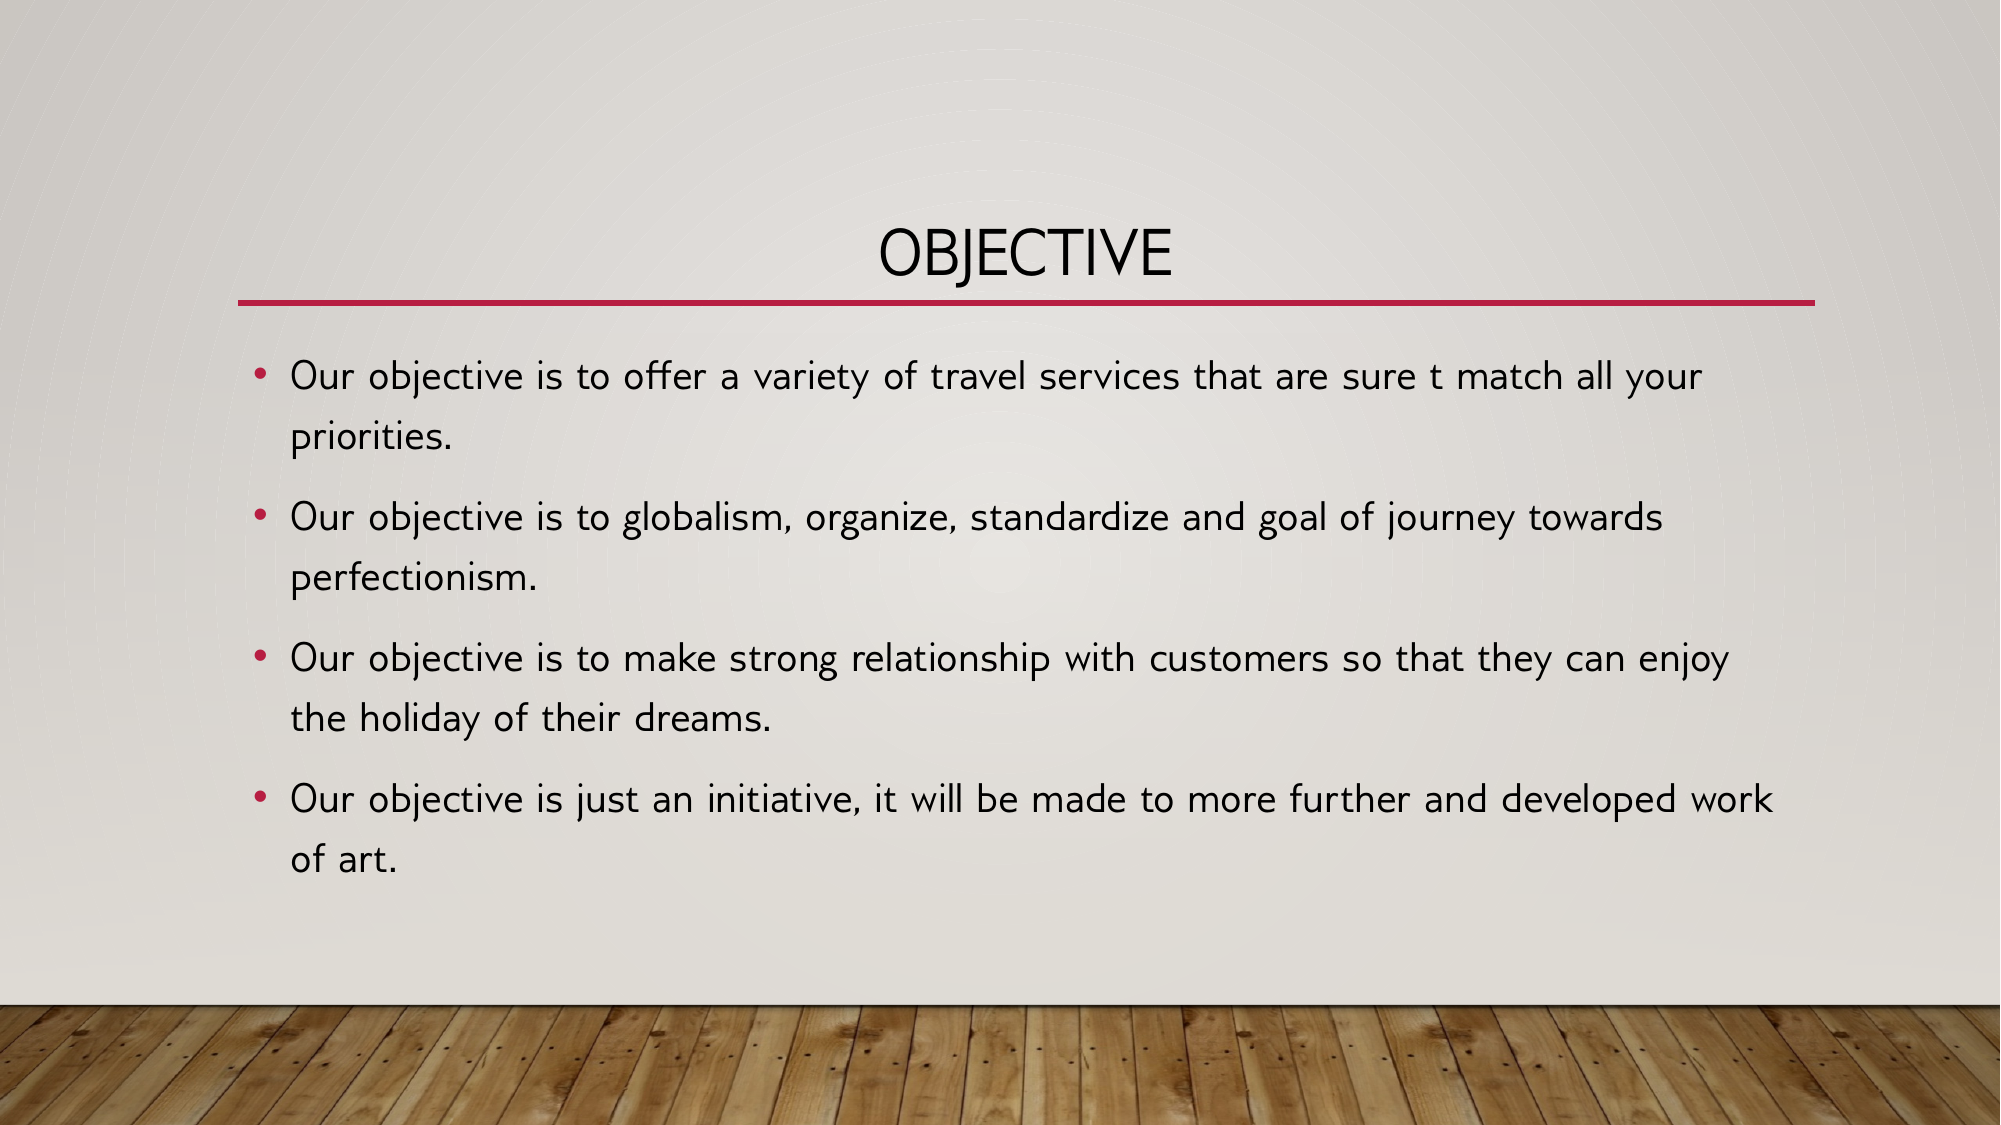

# objective
Our objective is to offer a variety of travel services that are sure t match all your priorities.
Our objective is to globalism, organize, standardize and goal of journey towards perfectionism.
Our objective is to make strong relationship with customers so that they can enjoy the holiday of their dreams.
Our objective is just an initiative, it will be made to more further and developed work of art.